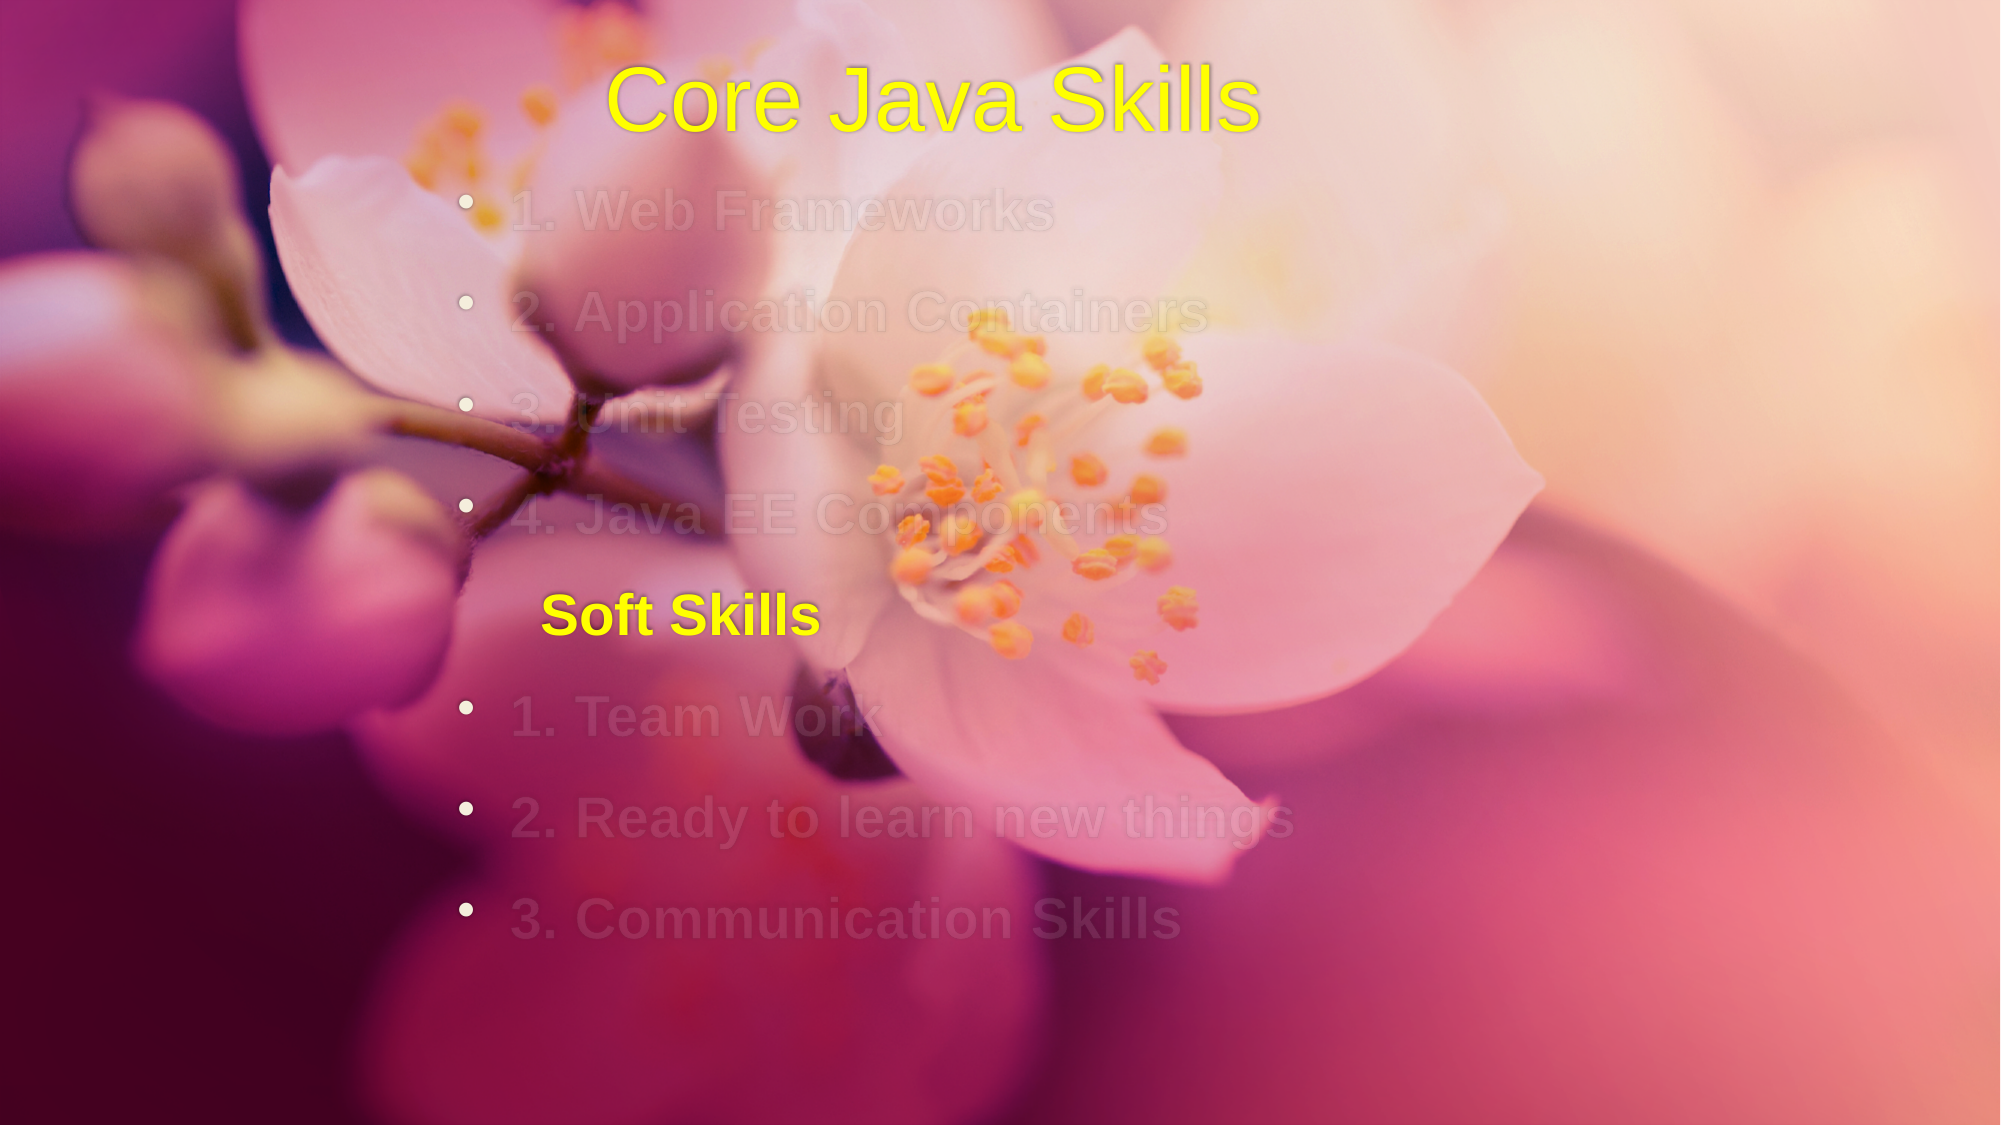

# Core Java Skills
1. Web Frameworks
2. Application Containers
3. Unit Testing
4. Java EE Components
     Soft Skills
1. Team Work
2. Ready to learn new things
3. Communication Skills